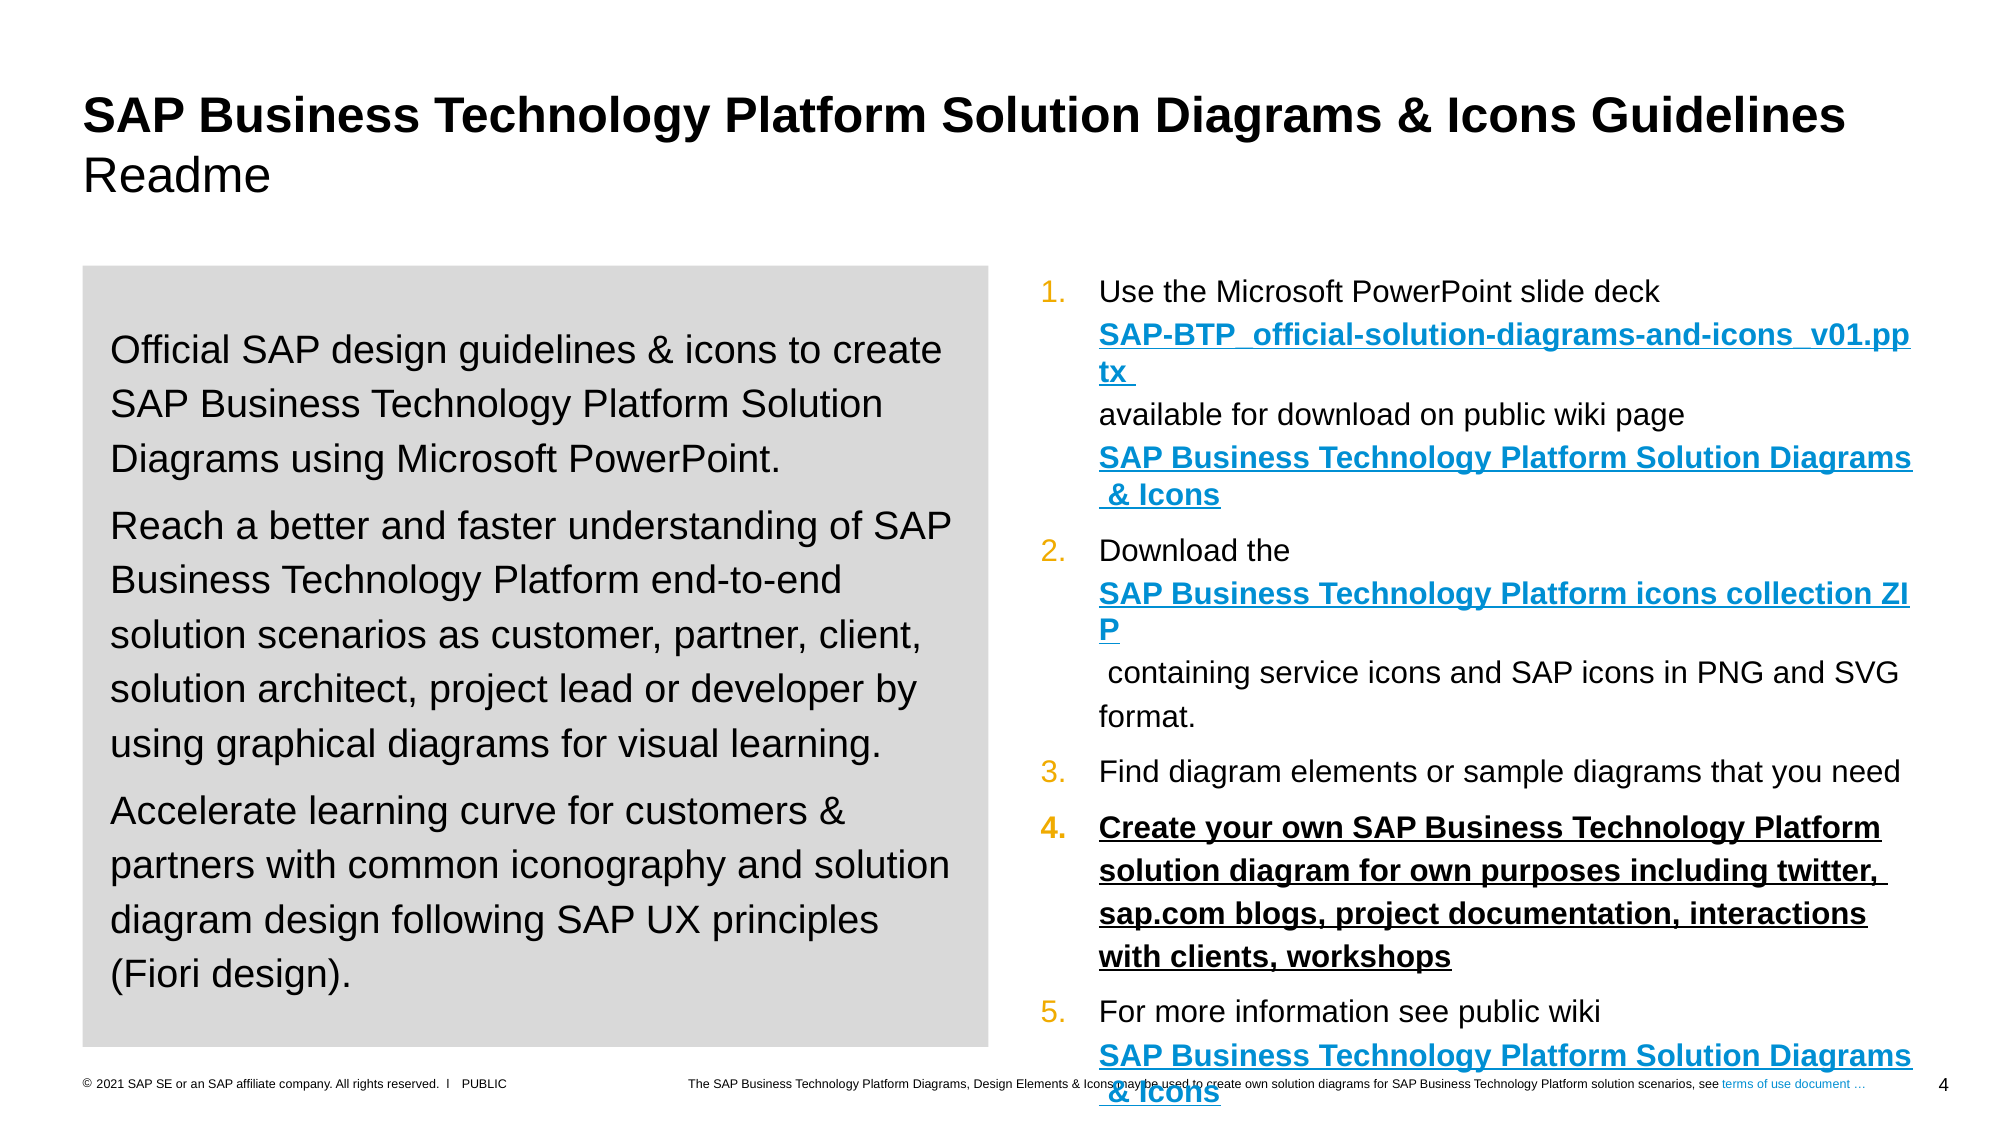

# SAP Business Technology Platform Solution Diagrams & Icons Guidelines Readme
Official SAP design guidelines & icons to create SAP Business Technology Platform Solution Diagrams using Microsoft PowerPoint.
Reach a better and faster understanding of SAP Business Technology Platform end-to-end solution scenarios as customer, partner, client, solution architect, project lead or developer by using graphical diagrams for visual learning.
Accelerate learning curve for customers & partners with common iconography and solution diagram design following SAP UX principles (Fiori design).
Use the Microsoft PowerPoint slide deck
SAP-BTP_official-solution-diagrams-and-icons_v01.pptx available for download on public wiki page SAP Business Technology Platform Solution Diagrams & Icons
Download the SAP Business Technology Platform icons collection ZIP containing service icons and SAP icons in PNG and SVG format.
Find diagram elements or sample diagrams that you need
Create your own SAP Business Technology Platform solution diagram for own purposes including twitter,  sap.com blogs, project documentation, interactions with clients, workshops
For more information see public wiki SAP Business Technology Platform Solution Diagrams & Icons